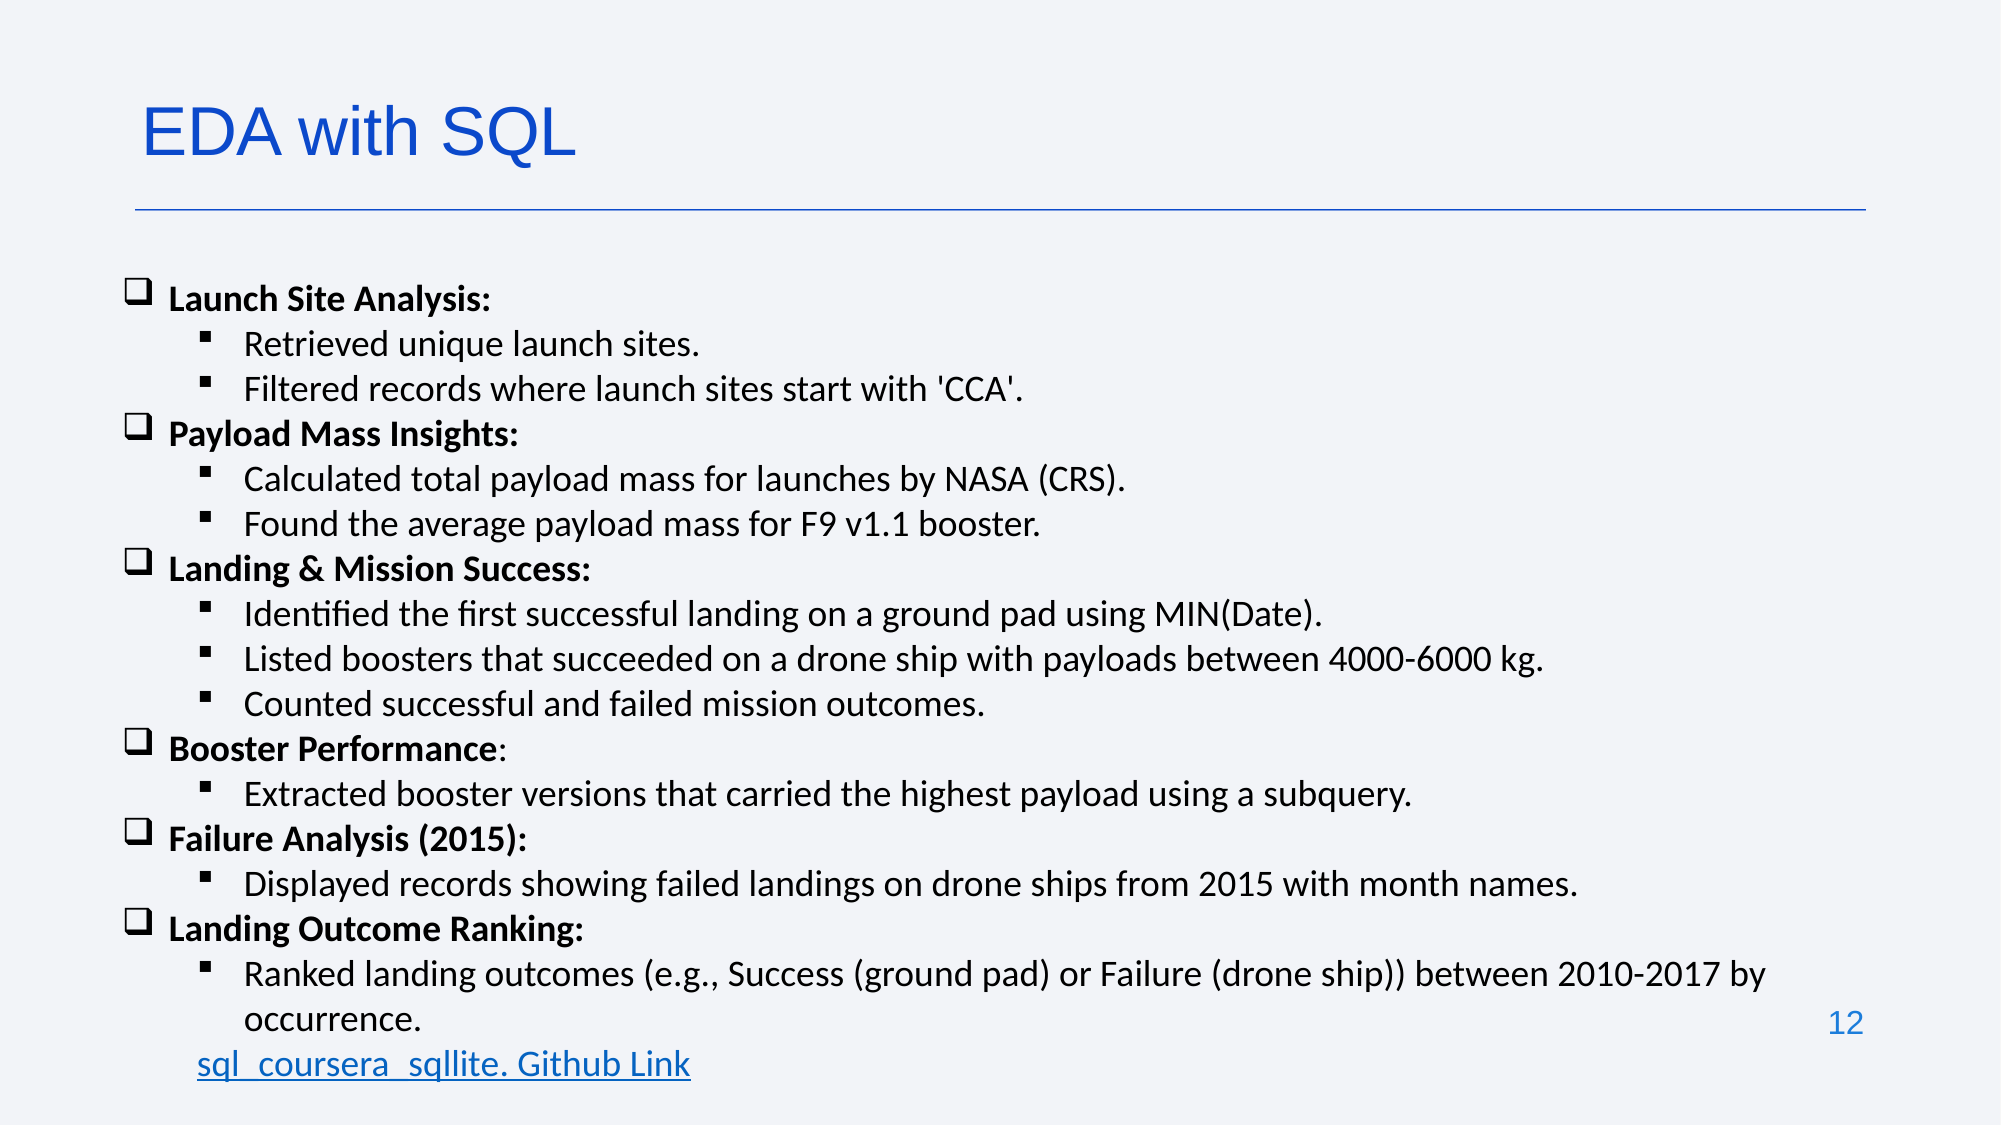

EDA with SQL
Launch Site Analysis:
Retrieved unique launch sites.
Filtered records where launch sites start with 'CCA'.
Payload Mass Insights:
Calculated total payload mass for launches by NASA (CRS).
Found the average payload mass for F9 v1.1 booster.
Landing & Mission Success:
Identified the first successful landing on a ground pad using MIN(Date).
Listed boosters that succeeded on a drone ship with payloads between 4000-6000 kg.
Counted successful and failed mission outcomes.
Booster Performance:
Extracted booster versions that carried the highest payload using a subquery.
Failure Analysis (2015):
Displayed records showing failed landings on drone ships from 2015 with month names.
Landing Outcome Ranking:
Ranked landing outcomes (e.g., Success (ground pad) or Failure (drone ship)) between 2010-2017 by occurrence.
sql_coursera_sqllite. Github Link
12